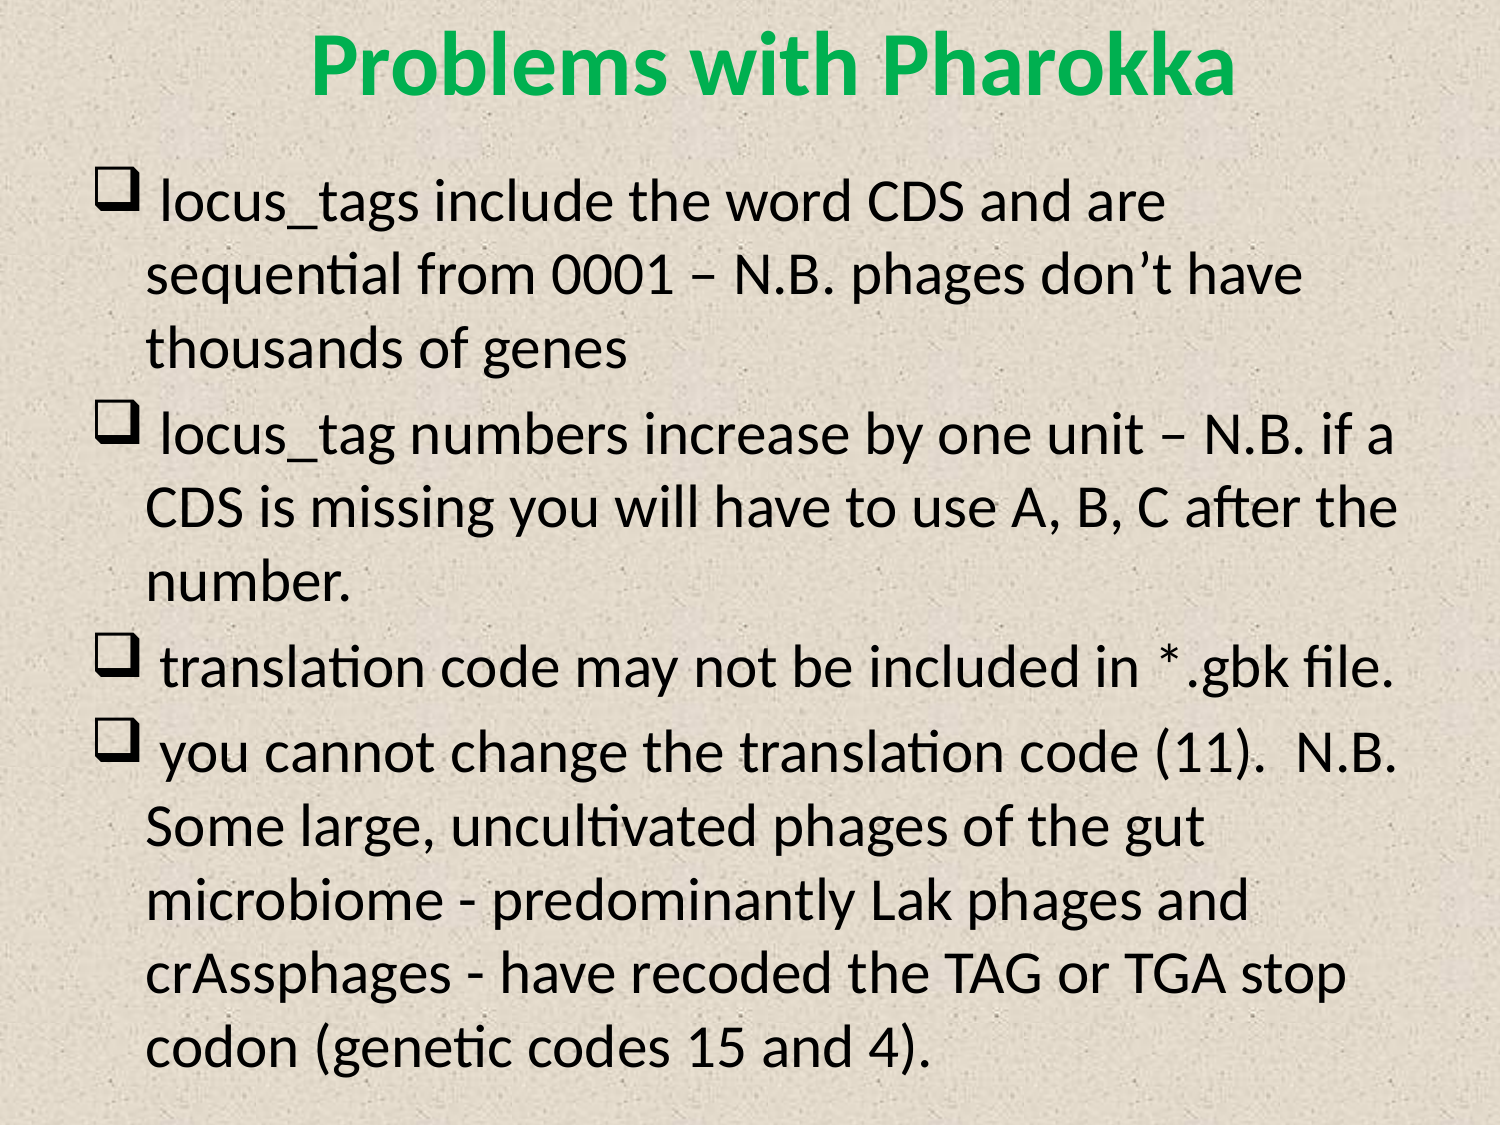

# Problems with Pharokka
 locus_tags include the word CDS and are sequential from 0001 – N.B. phages don’t have thousands of genes
 locus_tag numbers increase by one unit – N.B. if a CDS is missing you will have to use A, B, C after the number.
 translation code may not be included in *.gbk file.
 you cannot change the translation code (11).  N.B. Some large, uncultivated phages of the gut microbiome - predominantly Lak phages and crAssphages - have recoded the TAG or TGA stop codon (genetic codes 15 and 4).